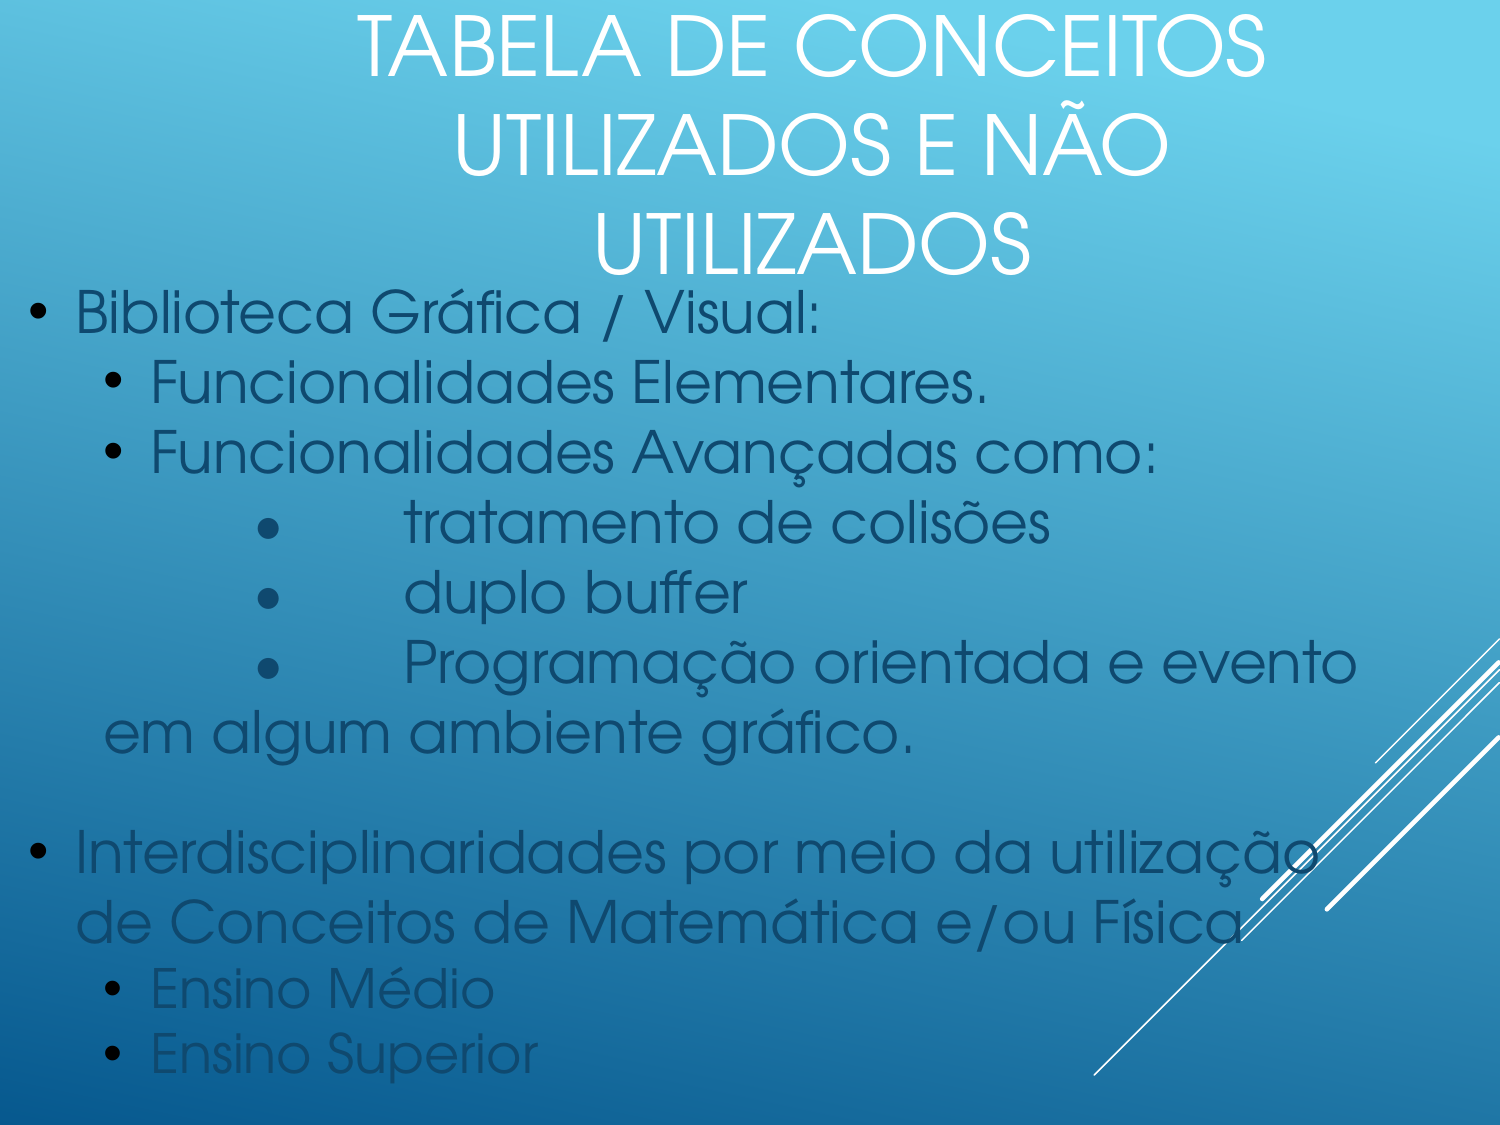

# Tabela de conceitos utilizados e não utilizados
Biblioteca Gráfica / Visual:
Funcionalidades Elementares.
Funcionalidades Avançadas como:
	•	tratamento de colisões
	•	duplo buffer
	•	Programação orientada e evento em algum ambiente gráfico.

Interdisciplinaridades por meio da utilização de Conceitos de Matemática e/ou Física
Ensino Médio
Ensino Superior